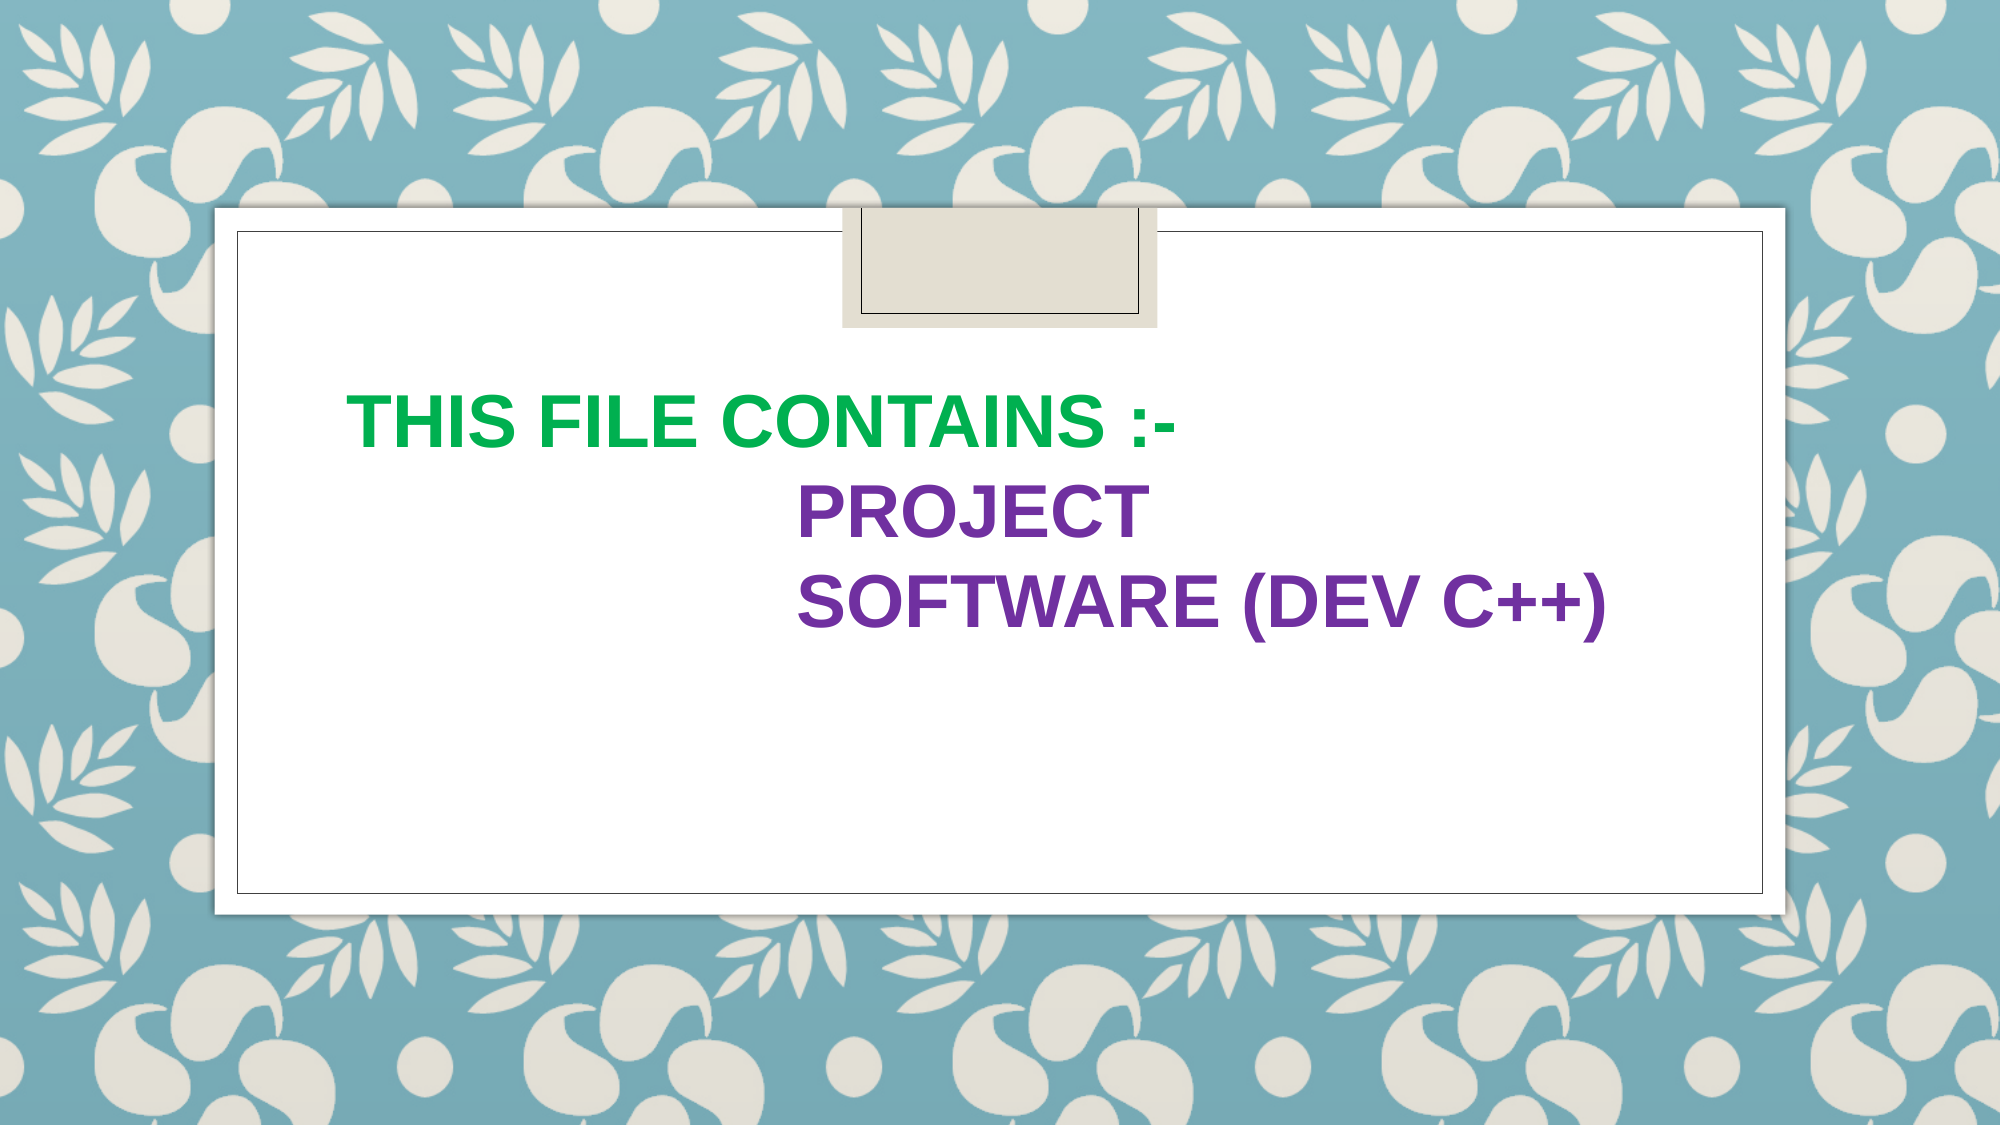

THIS FILE CONTAINS :-
PROJECT
SOFTWARE (DEV C++)